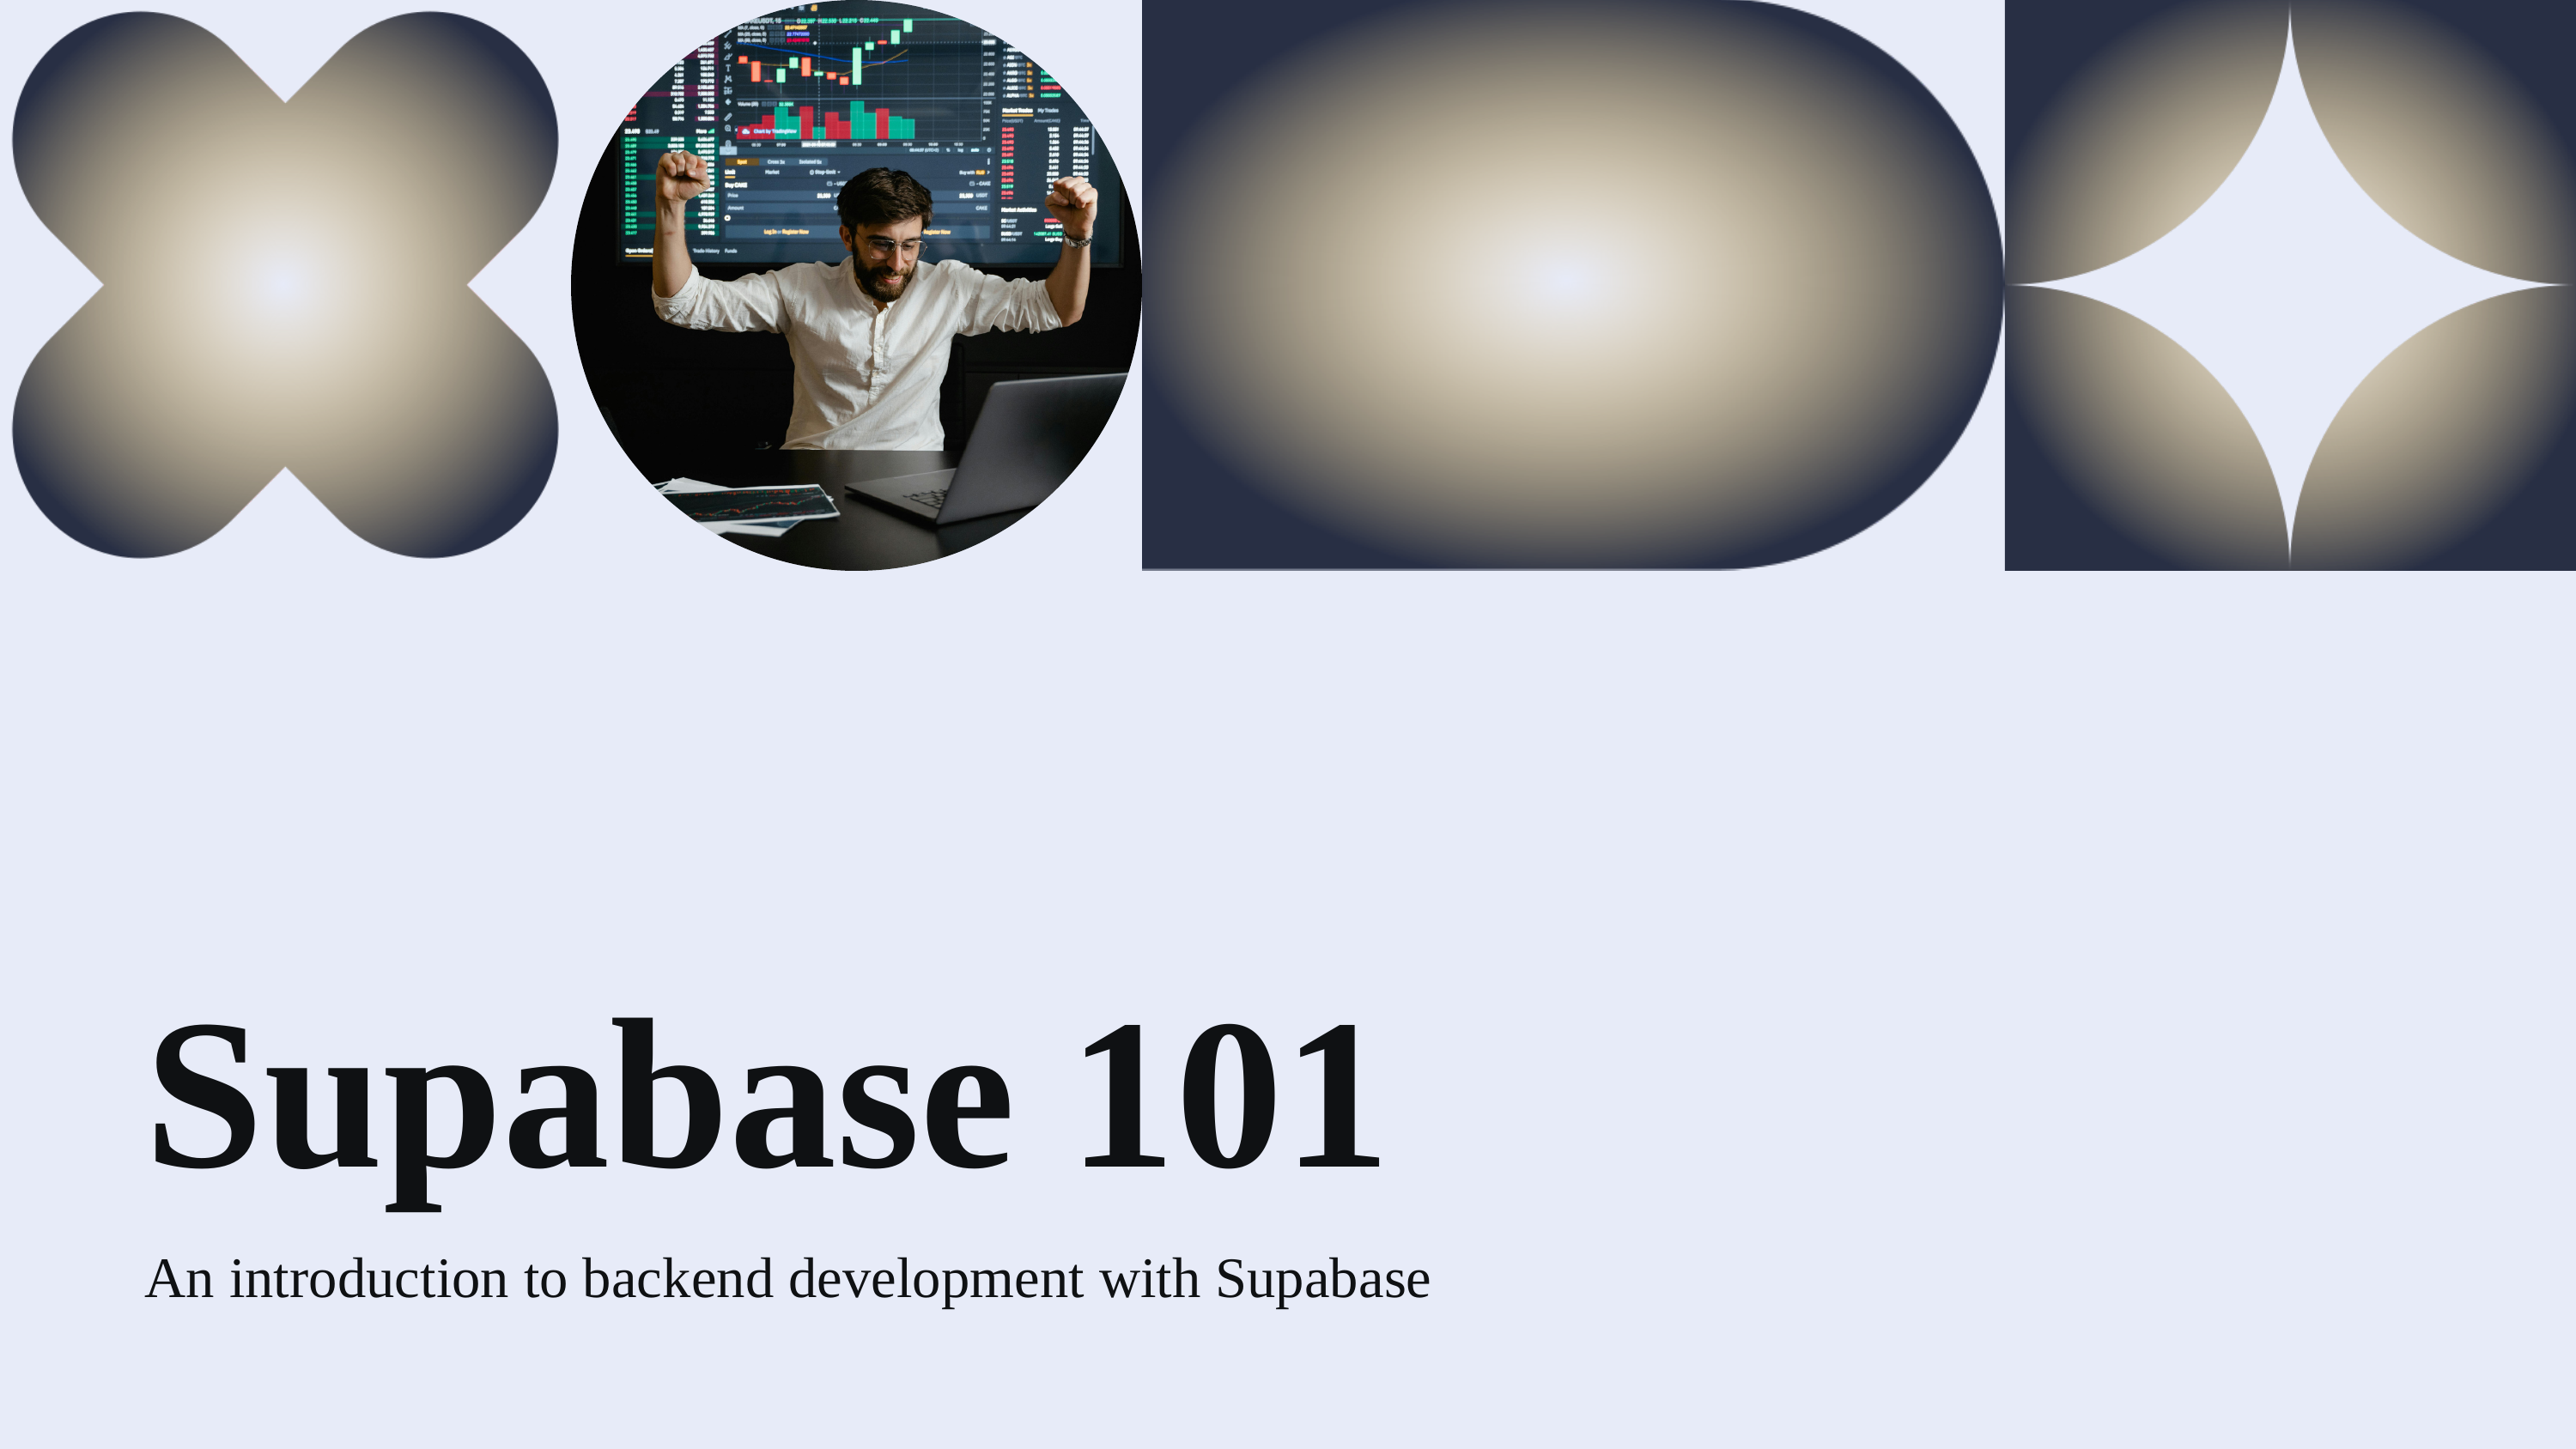

Supabase 101
An introduction to backend development with Supabase